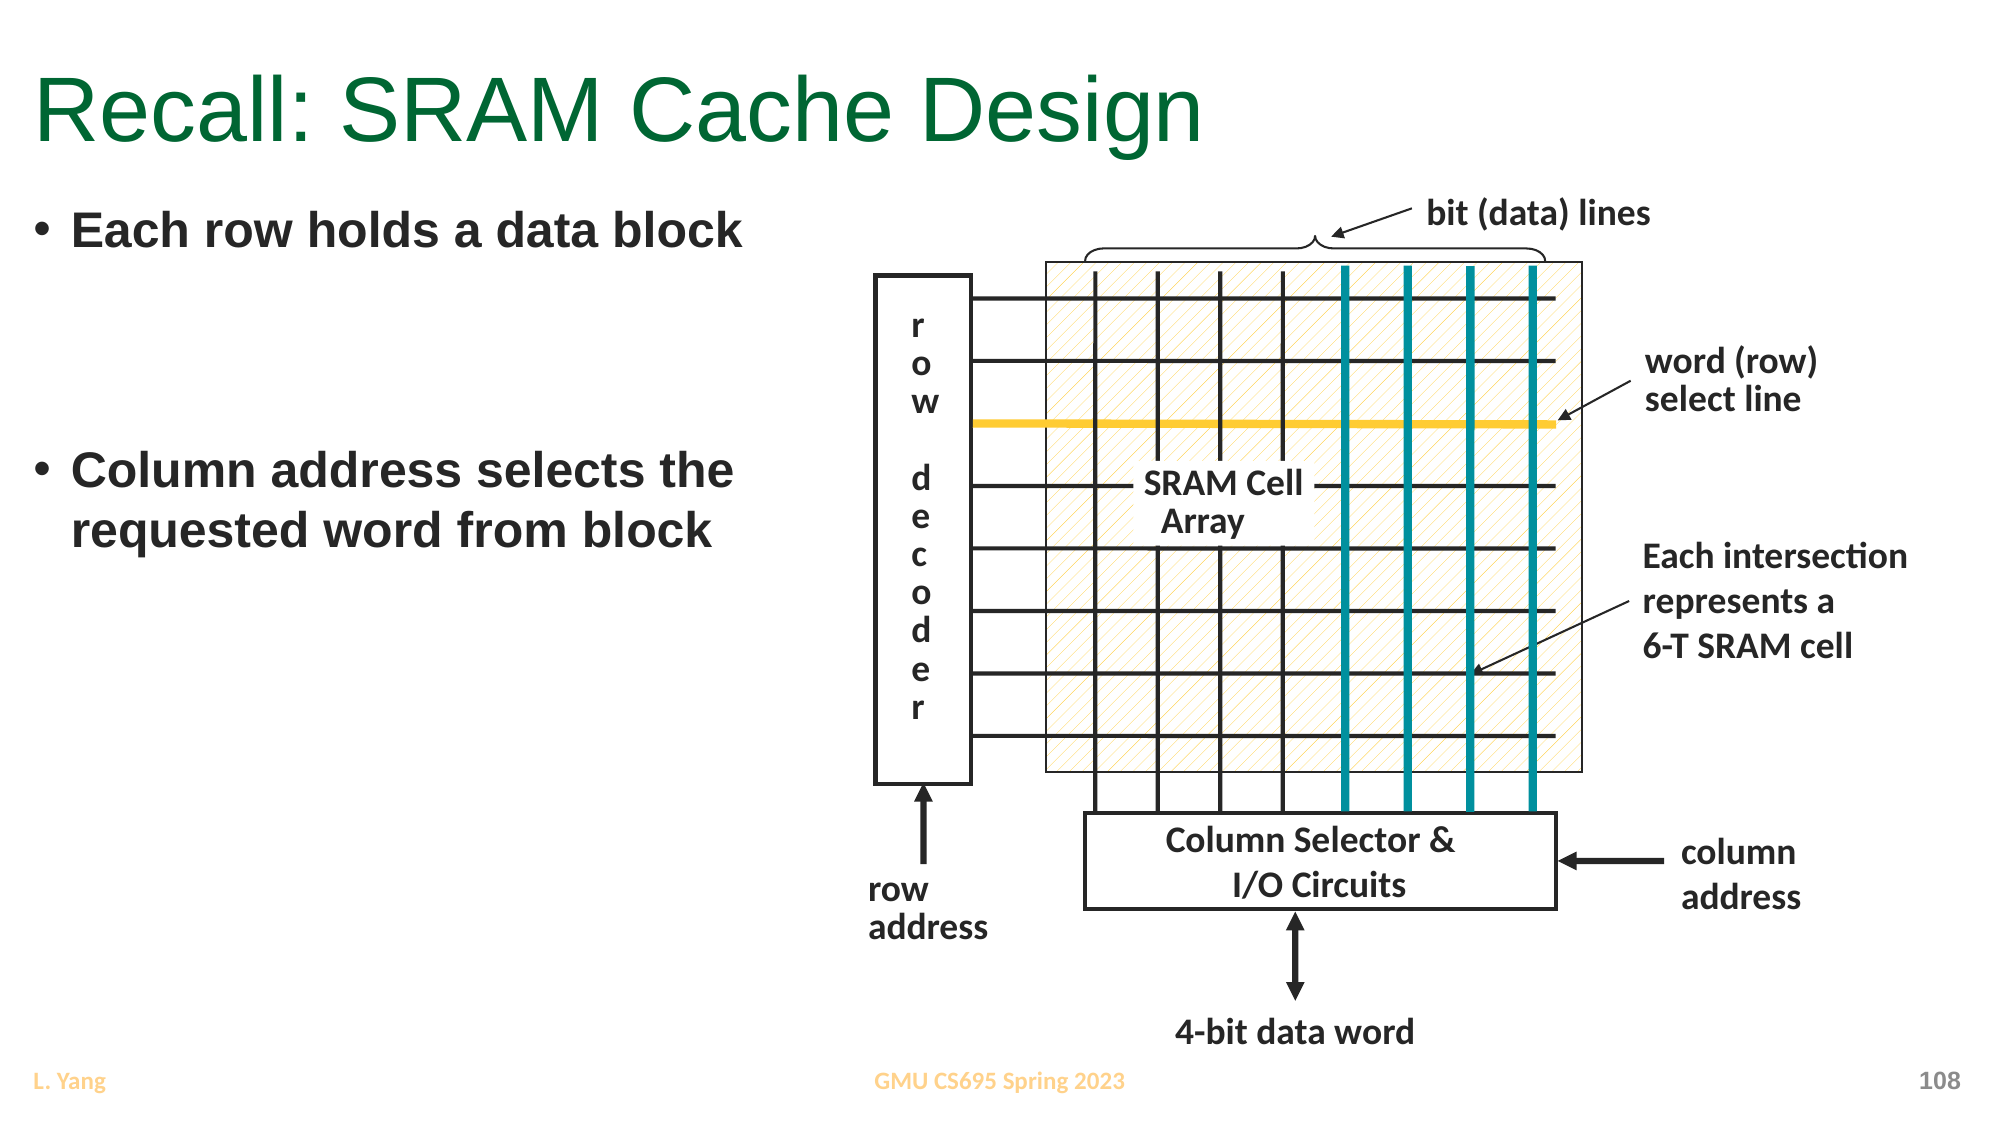

# Recall: SRAM Cache Design
Each row holds a data block

Column address selects the requested word from block
bit (data) lines

r
o
w

d
e
c
o
d
e
r
word (row)
select line

SRAM Cell
  Array

Each intersection represents a
6-T SRAM cell

Column Selector &
  I/O Circuits

column
address

row
address

4-bit data word
108
GMU CS695 Spring 2023
L. Yang